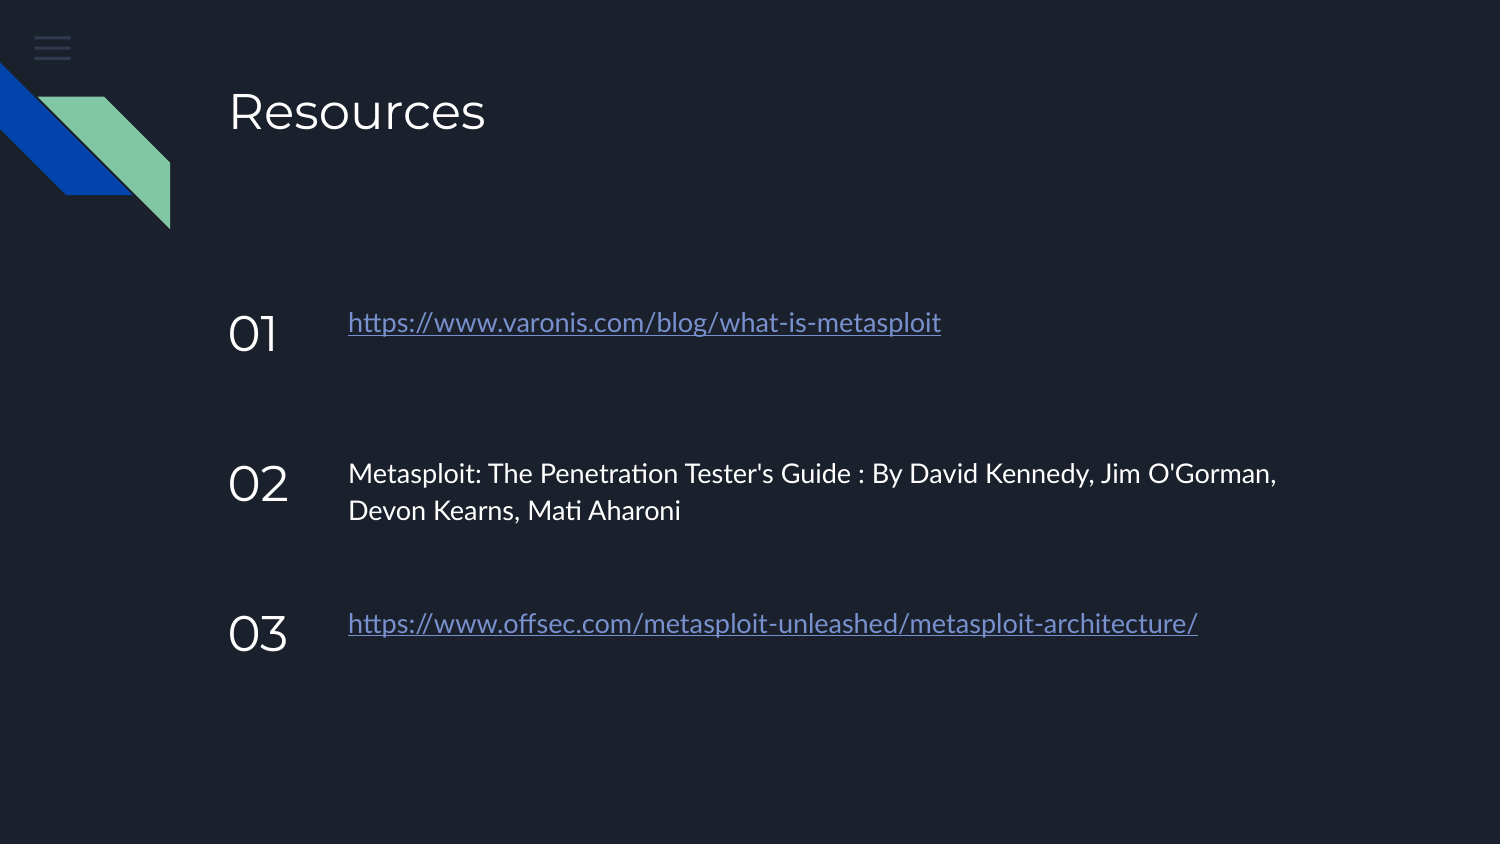

# Resources
01

https://www.varonis.com/blog/what-is-metasploit

02

Metasploit: The Penetration Tester's Guide : By David Kennedy, Jim O'Gorman, Devon Kearns, Mati Aharoni

03
https://www.offsec.com/metasploit-unleashed/metasploit-architecture/